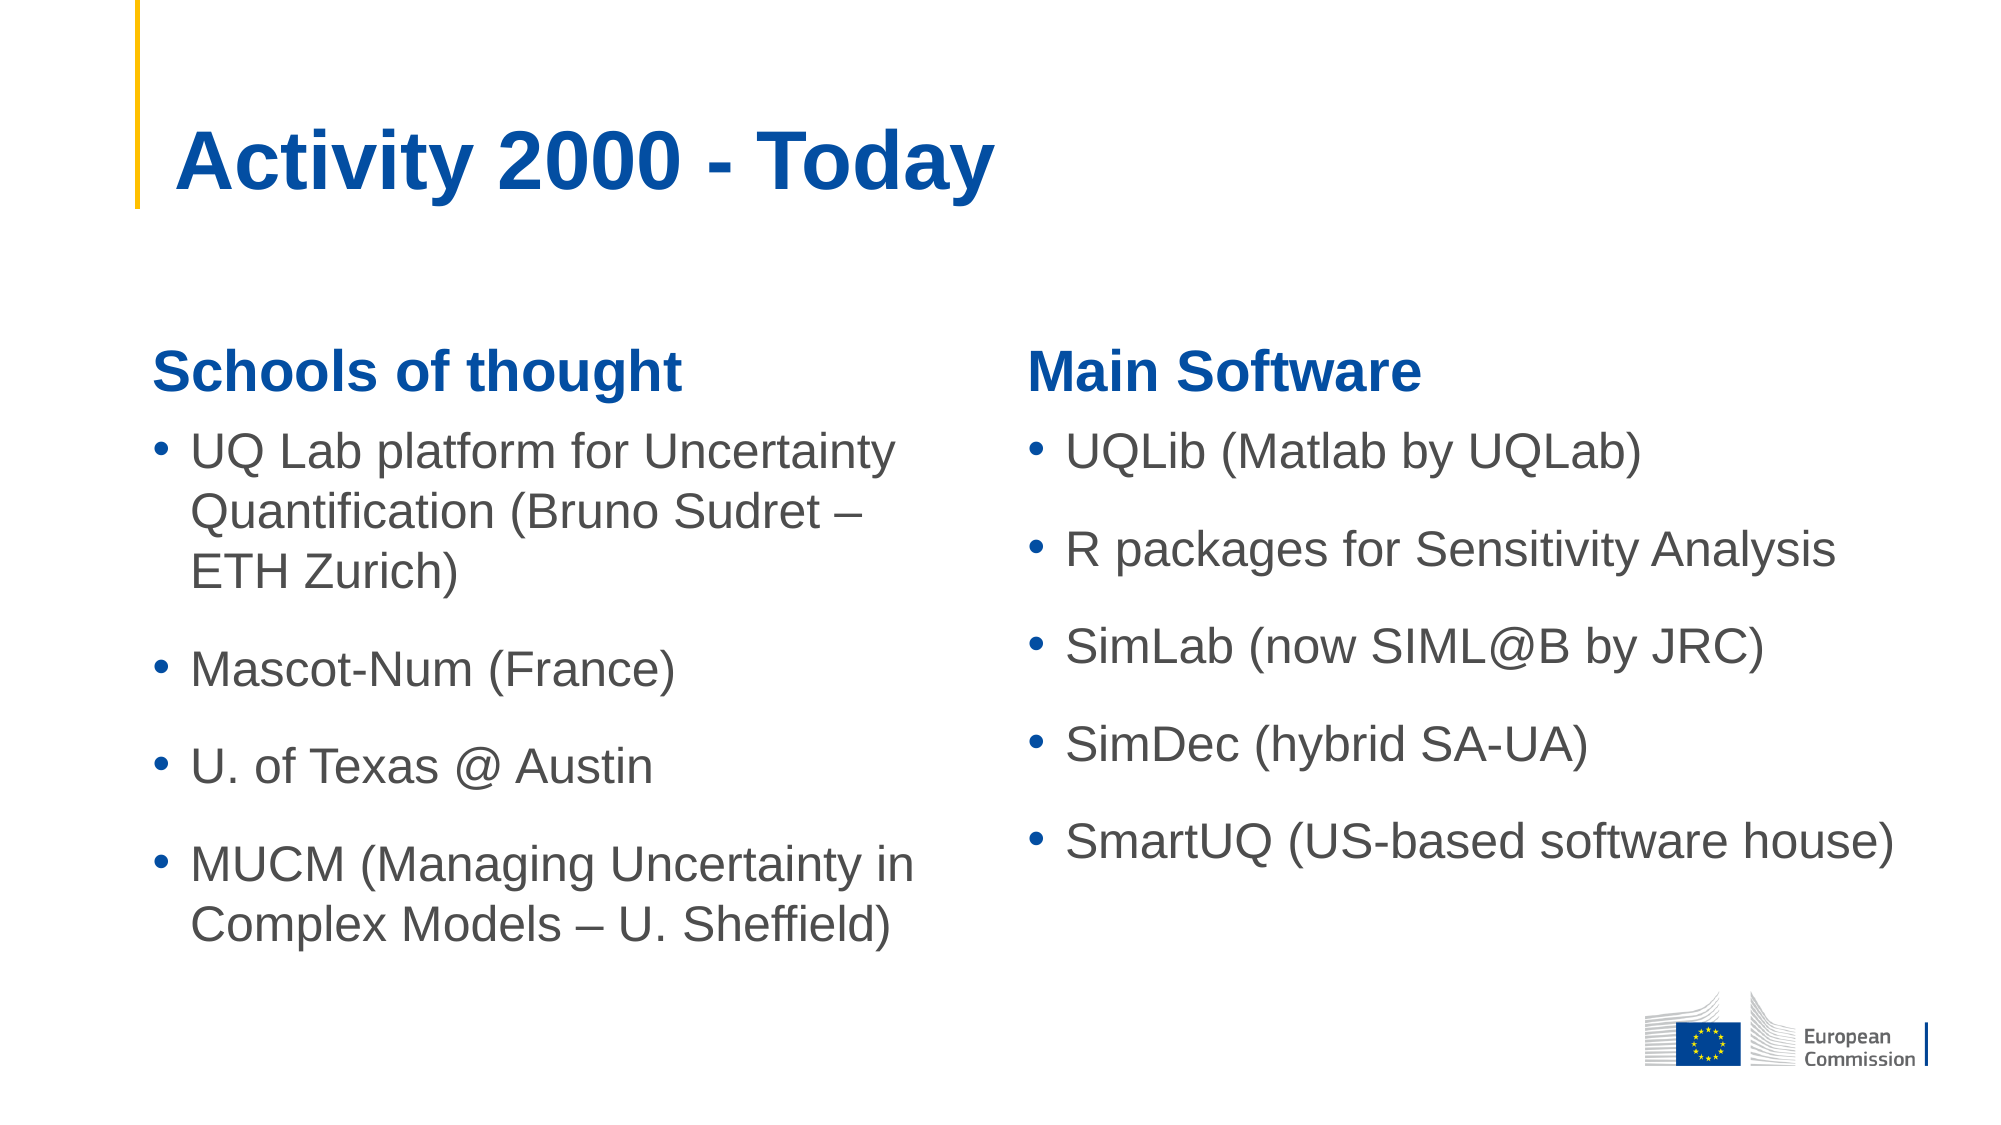

# Activity 2000 - Today
Schools of thought
Main Software
UQ Lab platform for Uncertainty Quantification (Bruno Sudret – ETH Zurich)
Mascot-Num (France)
U. of Texas @ Austin
MUCM (Managing Uncertainty in Complex Models – U. Sheffield)
UQLib (Matlab by UQLab)
R packages for Sensitivity Analysis
SimLab (now SIML@B by JRC)
SimDec (hybrid SA-UA)
SmartUQ (US-based software house)